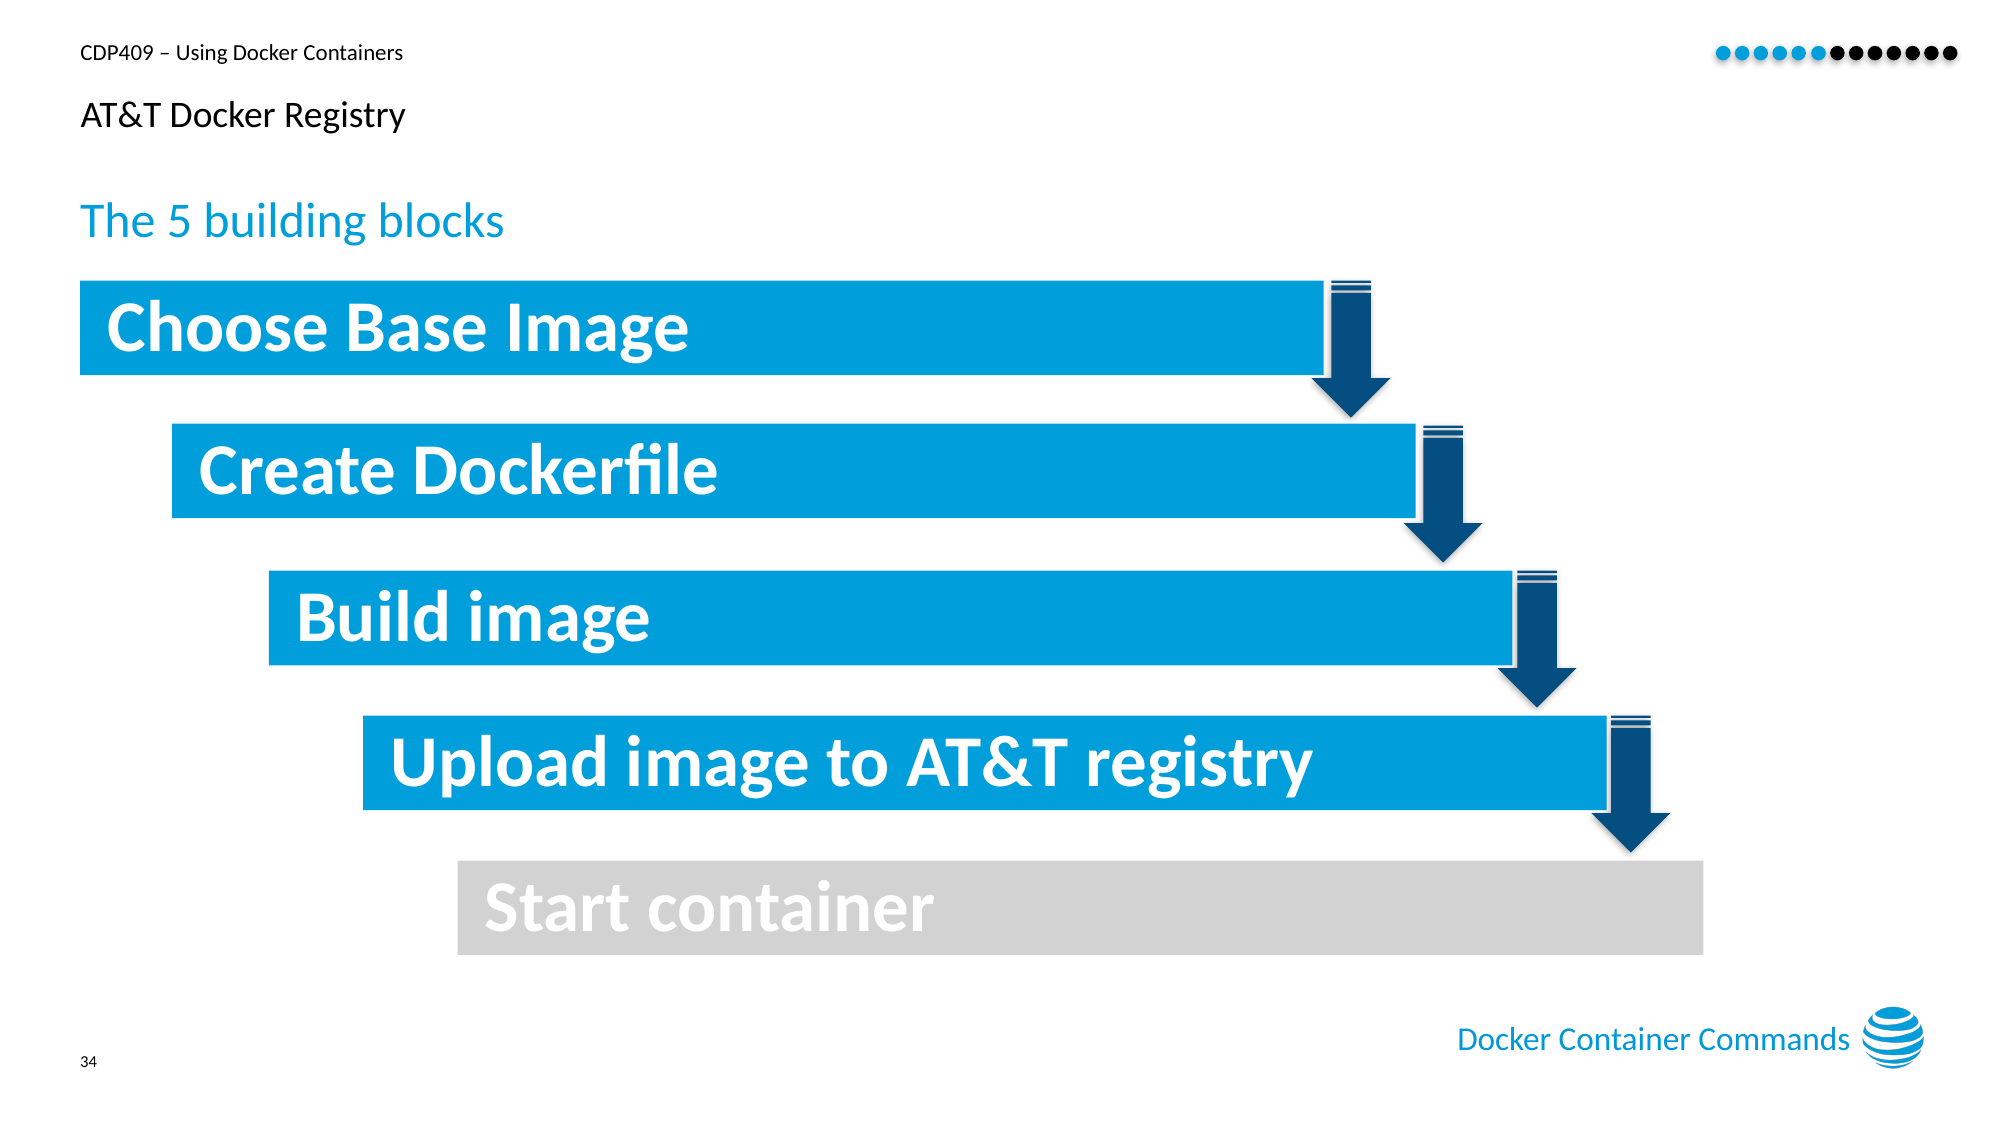

# AT&T Docker Registry
The 5 building blocks
Choose Base Image

Create Dockerfile

Build image

Upload image to AT&T registry

Start container
Docker Container Commands
34